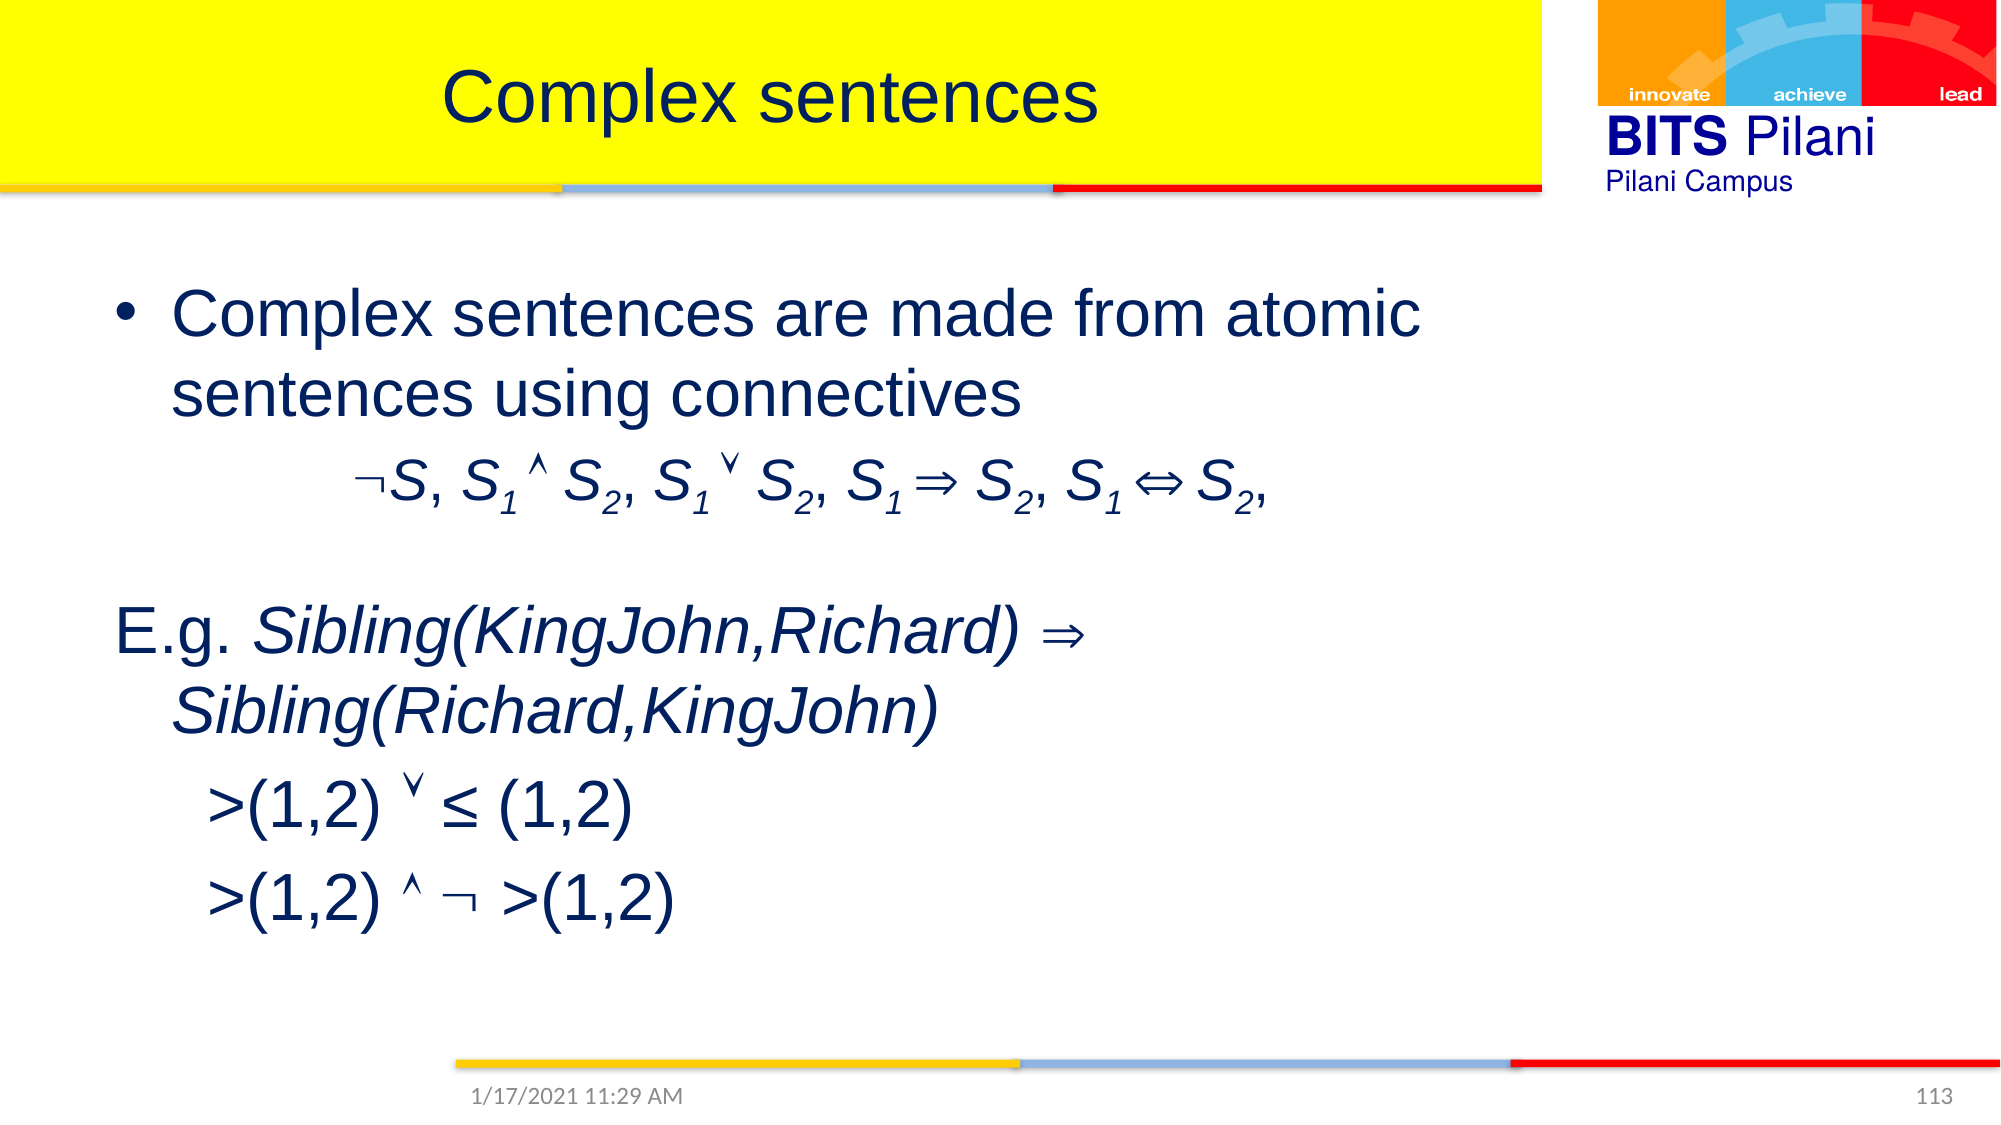

# Complex sentences
Complex sentences are made from atomic sentences using connectives
¬S, S1 ∧ S2, S1 ∨ S2, S1 ⇒ S2, S1 ⇔ S2,

E.g. Sibling(KingJohn,Richard) ⇒ Sibling(Richard,KingJohn)
     >(1,2) ∨ ≤ (1,2)
     >(1,2) ∧ ¬ >(1,2)
1/17/2021 11:29 AM
113